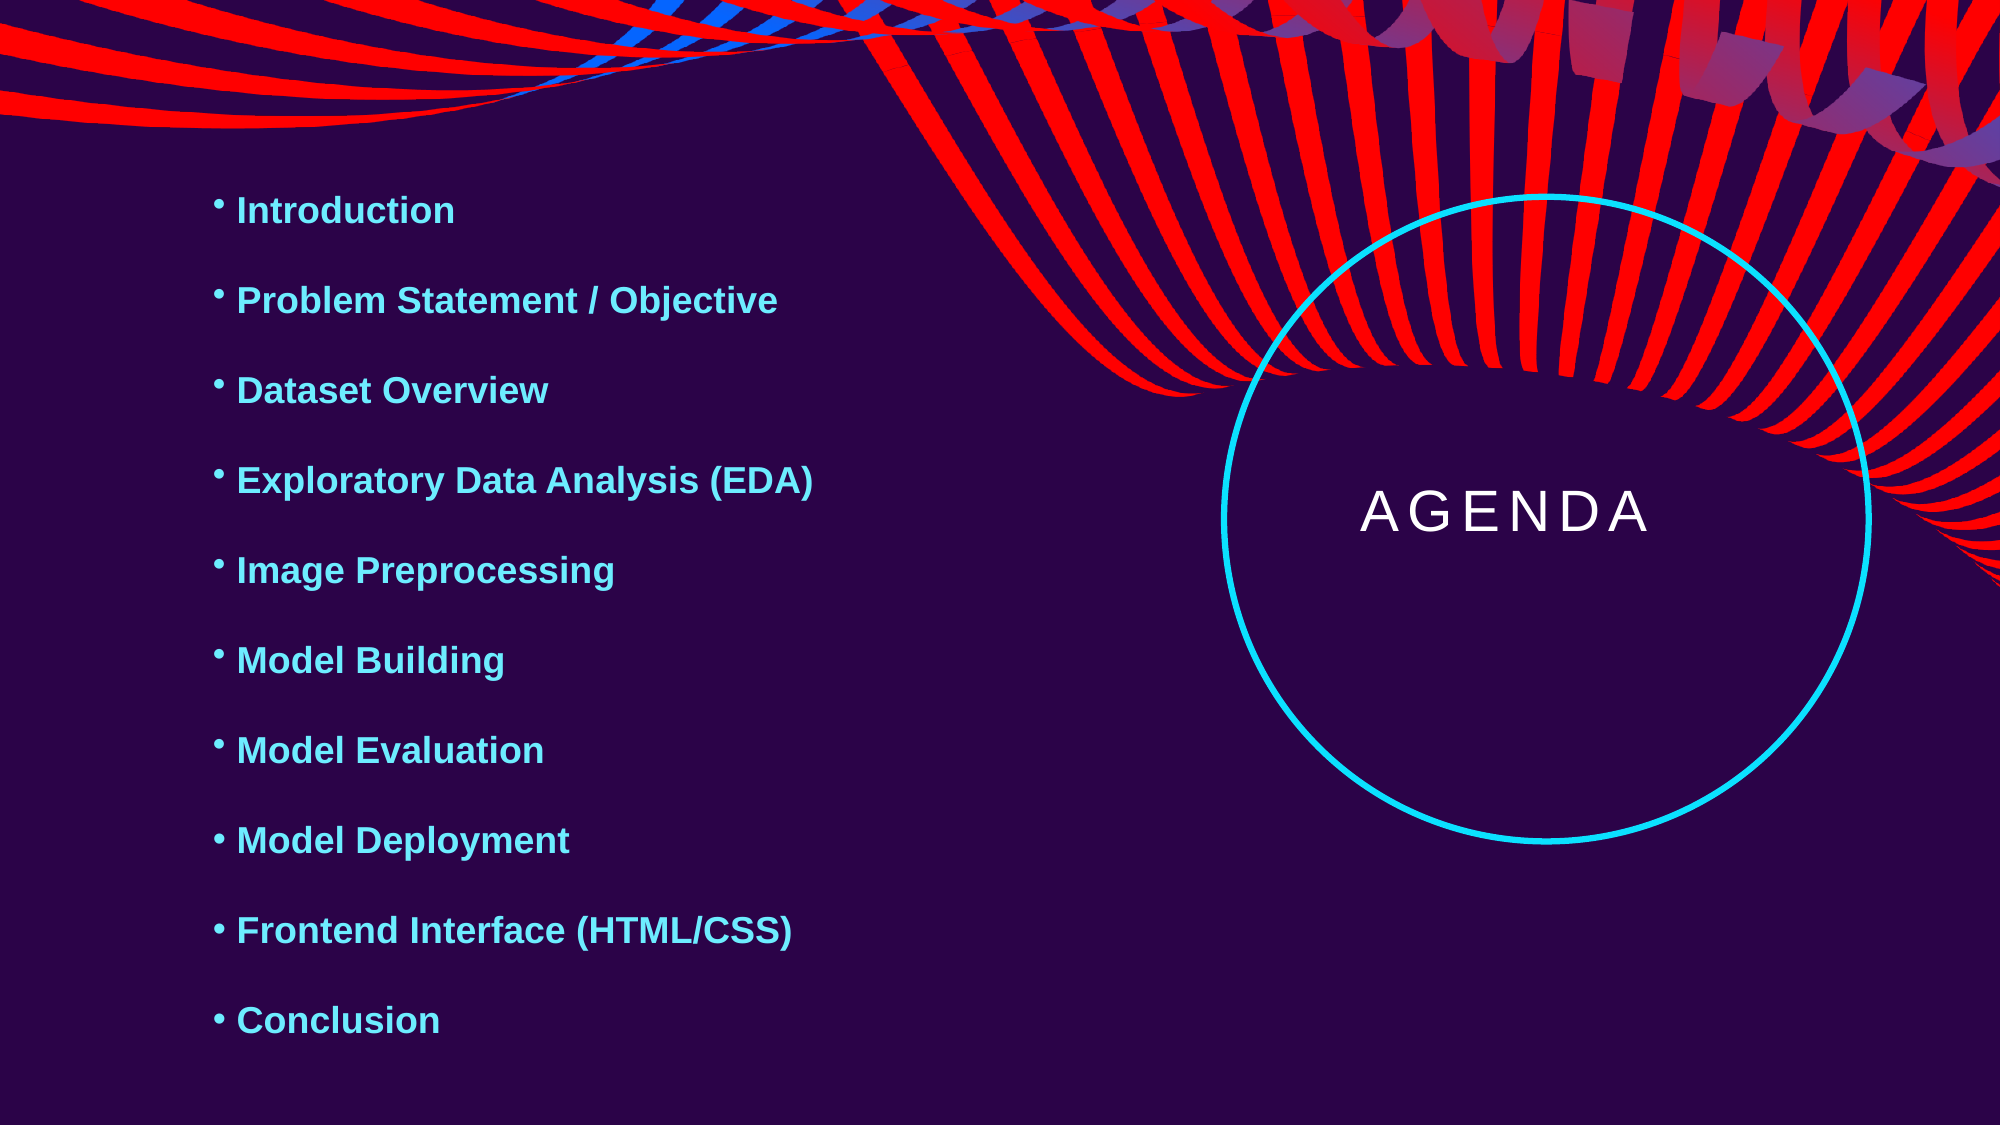

Introduction

 Problem Statement / Objective

 Dataset Overview

 Exploratory Data Analysis (EDA)

 Image Preprocessing

 Model Building

 Model Evaluation

 Model Deployment

 Frontend Interface (HTML/CSS)

 Conclusion

# agenda